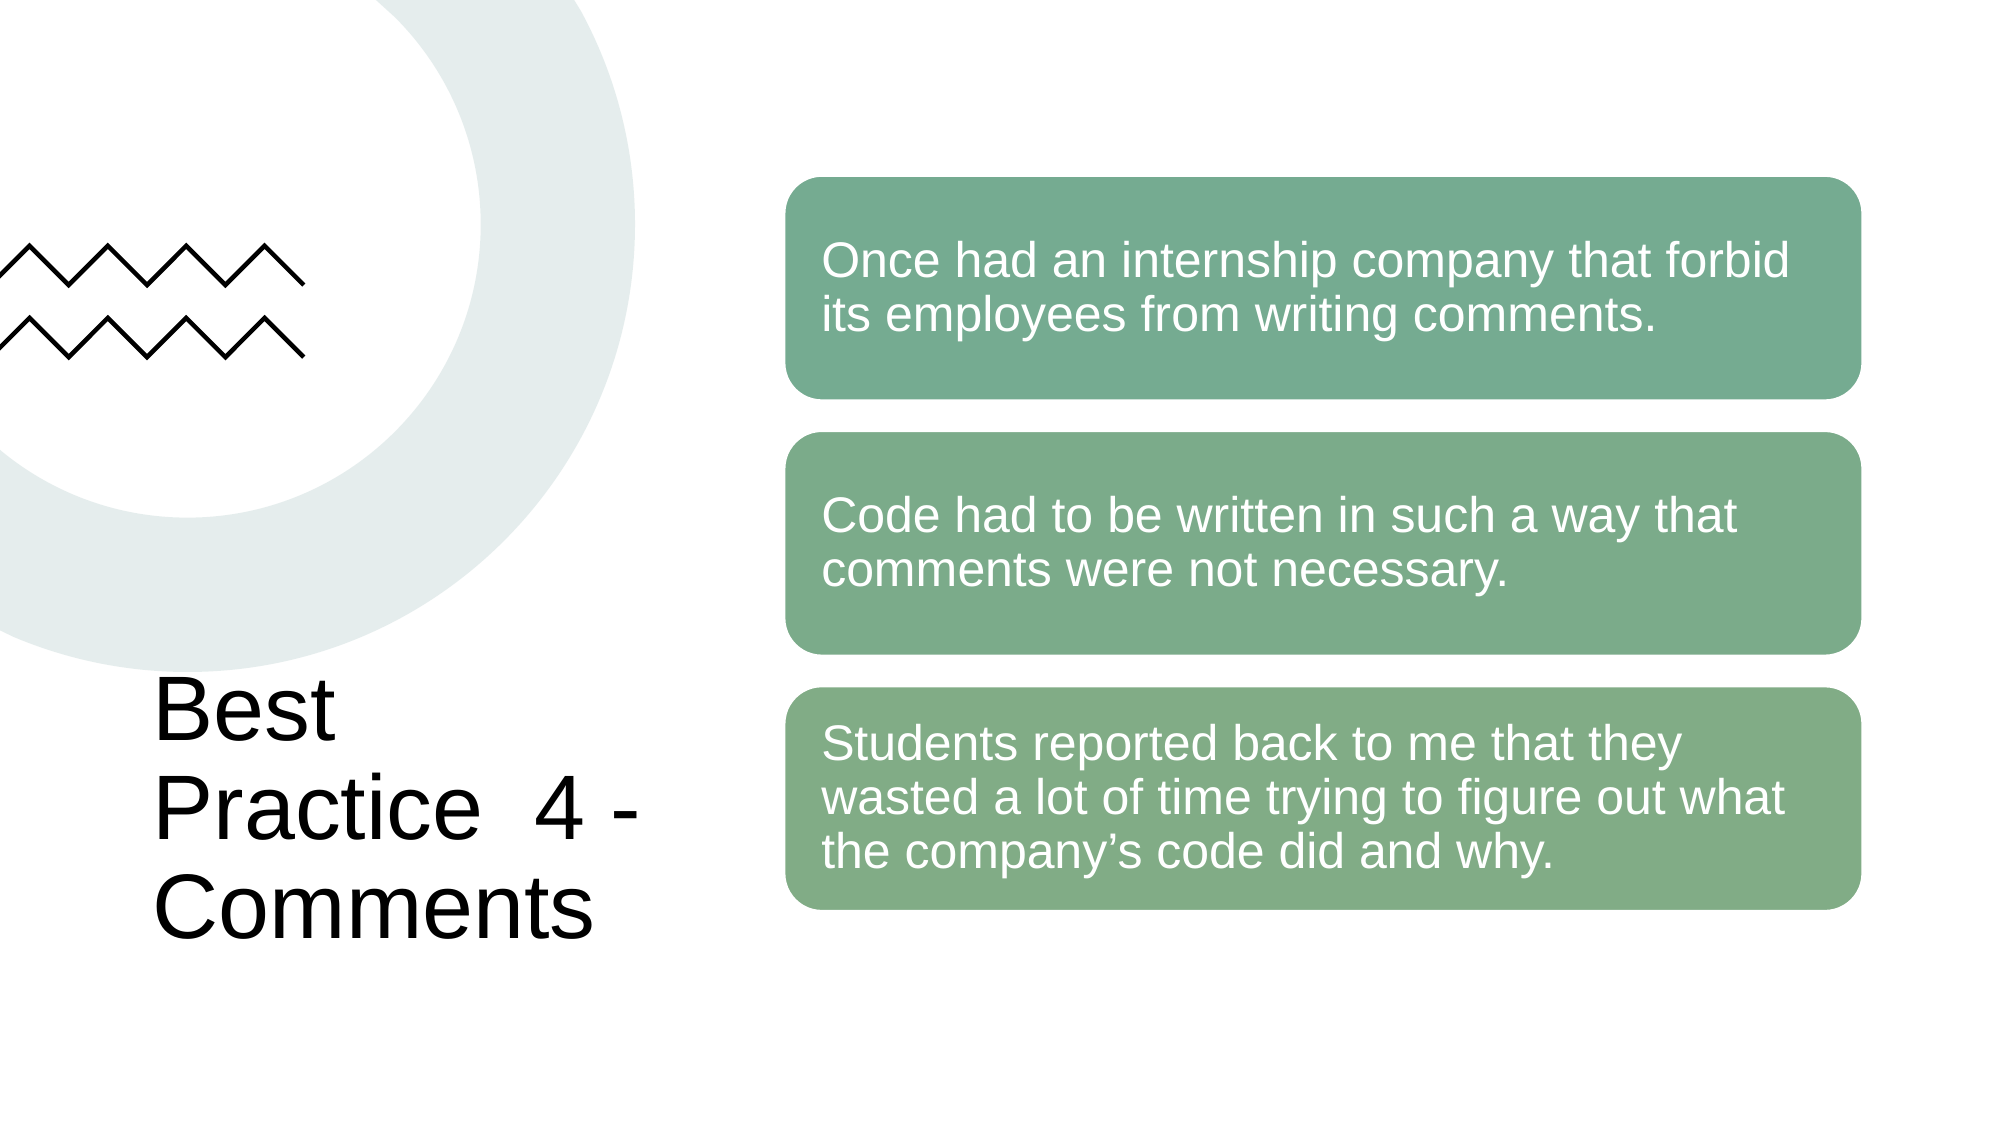

Once had an internship company that forbid its employees from writing comments.
Code had to be written in such a way that comments were not necessary.
Students reported back to me that they wasted a lot of time trying to figure out what the company’s code did and why.

# Best Practice  4 - Comments